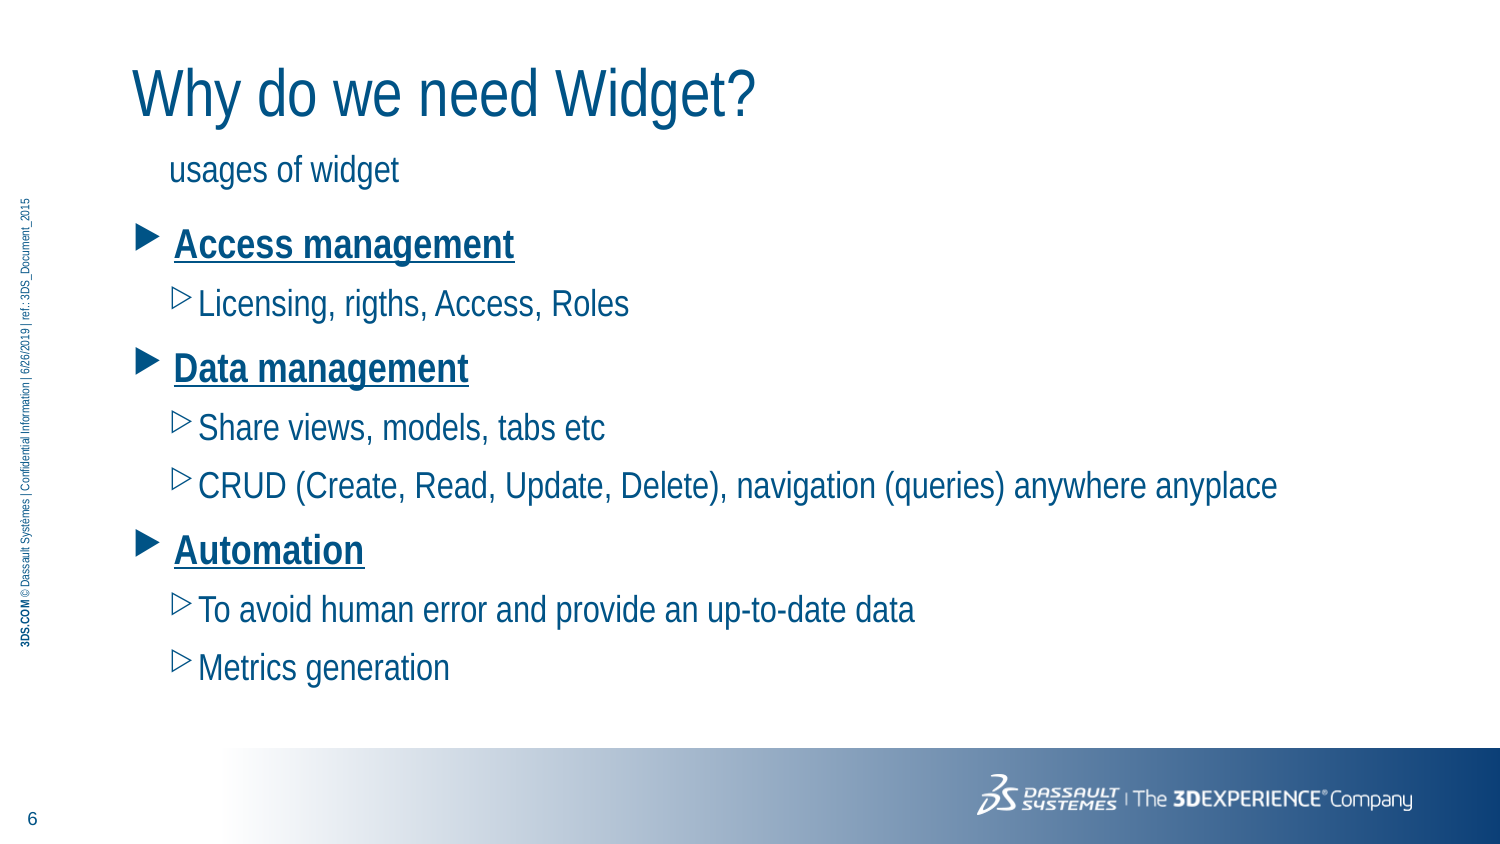

# Why do we need Widget?
usages of widget
Access management
Licensing, rigths, Access, Roles
Data management
Share views, models, tabs etc
CRUD (Create, Read, Update, Delete), navigation (queries) anywhere anyplace
Automation
To avoid human error and provide an up-to-date data
Metrics generation